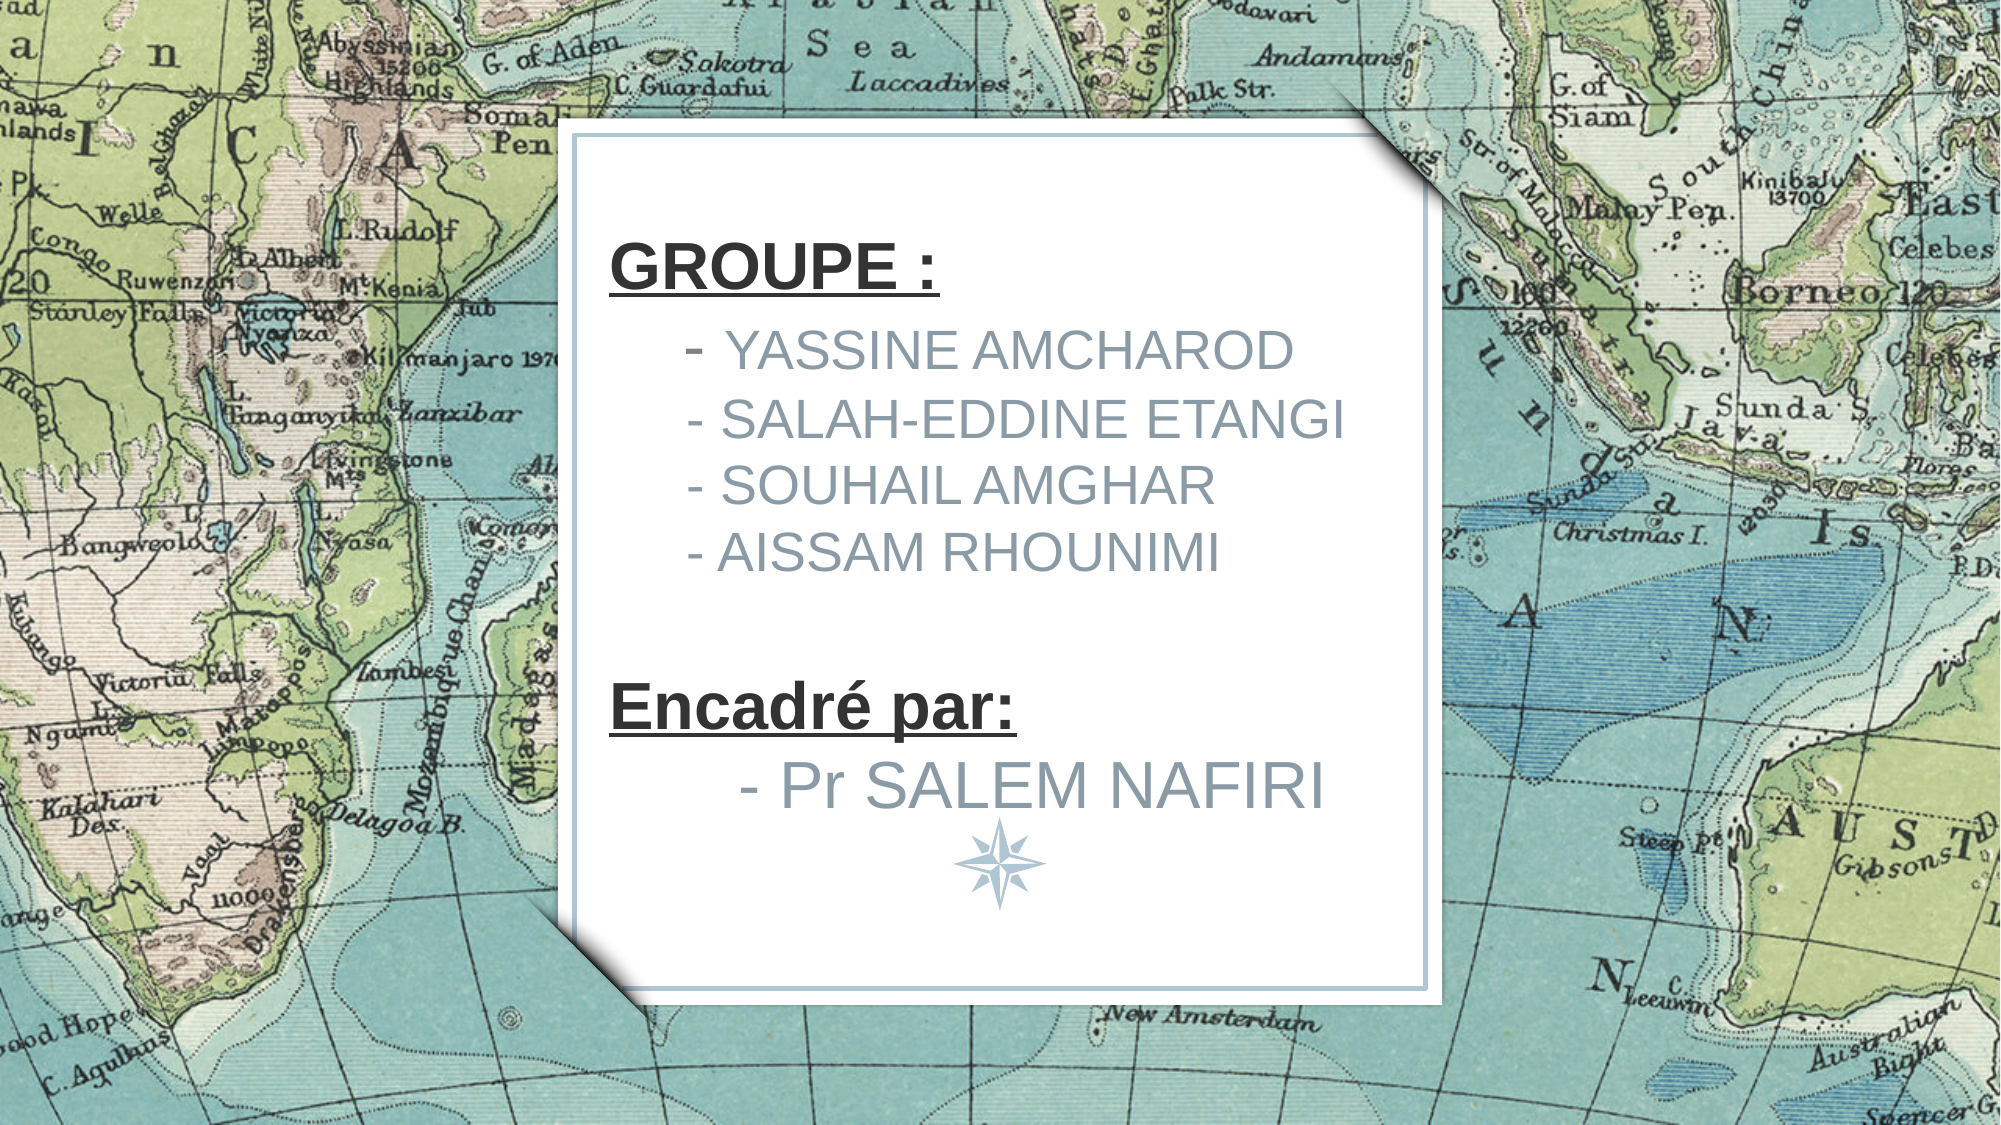

# GROUPE : - YASSINE AMCHAROD - SALAH-EDDINE ETANGI - SOUHAIL AMGHAR - AISSAM RHOUNIMI Encadré par: - Pr SALEM NAFIRI